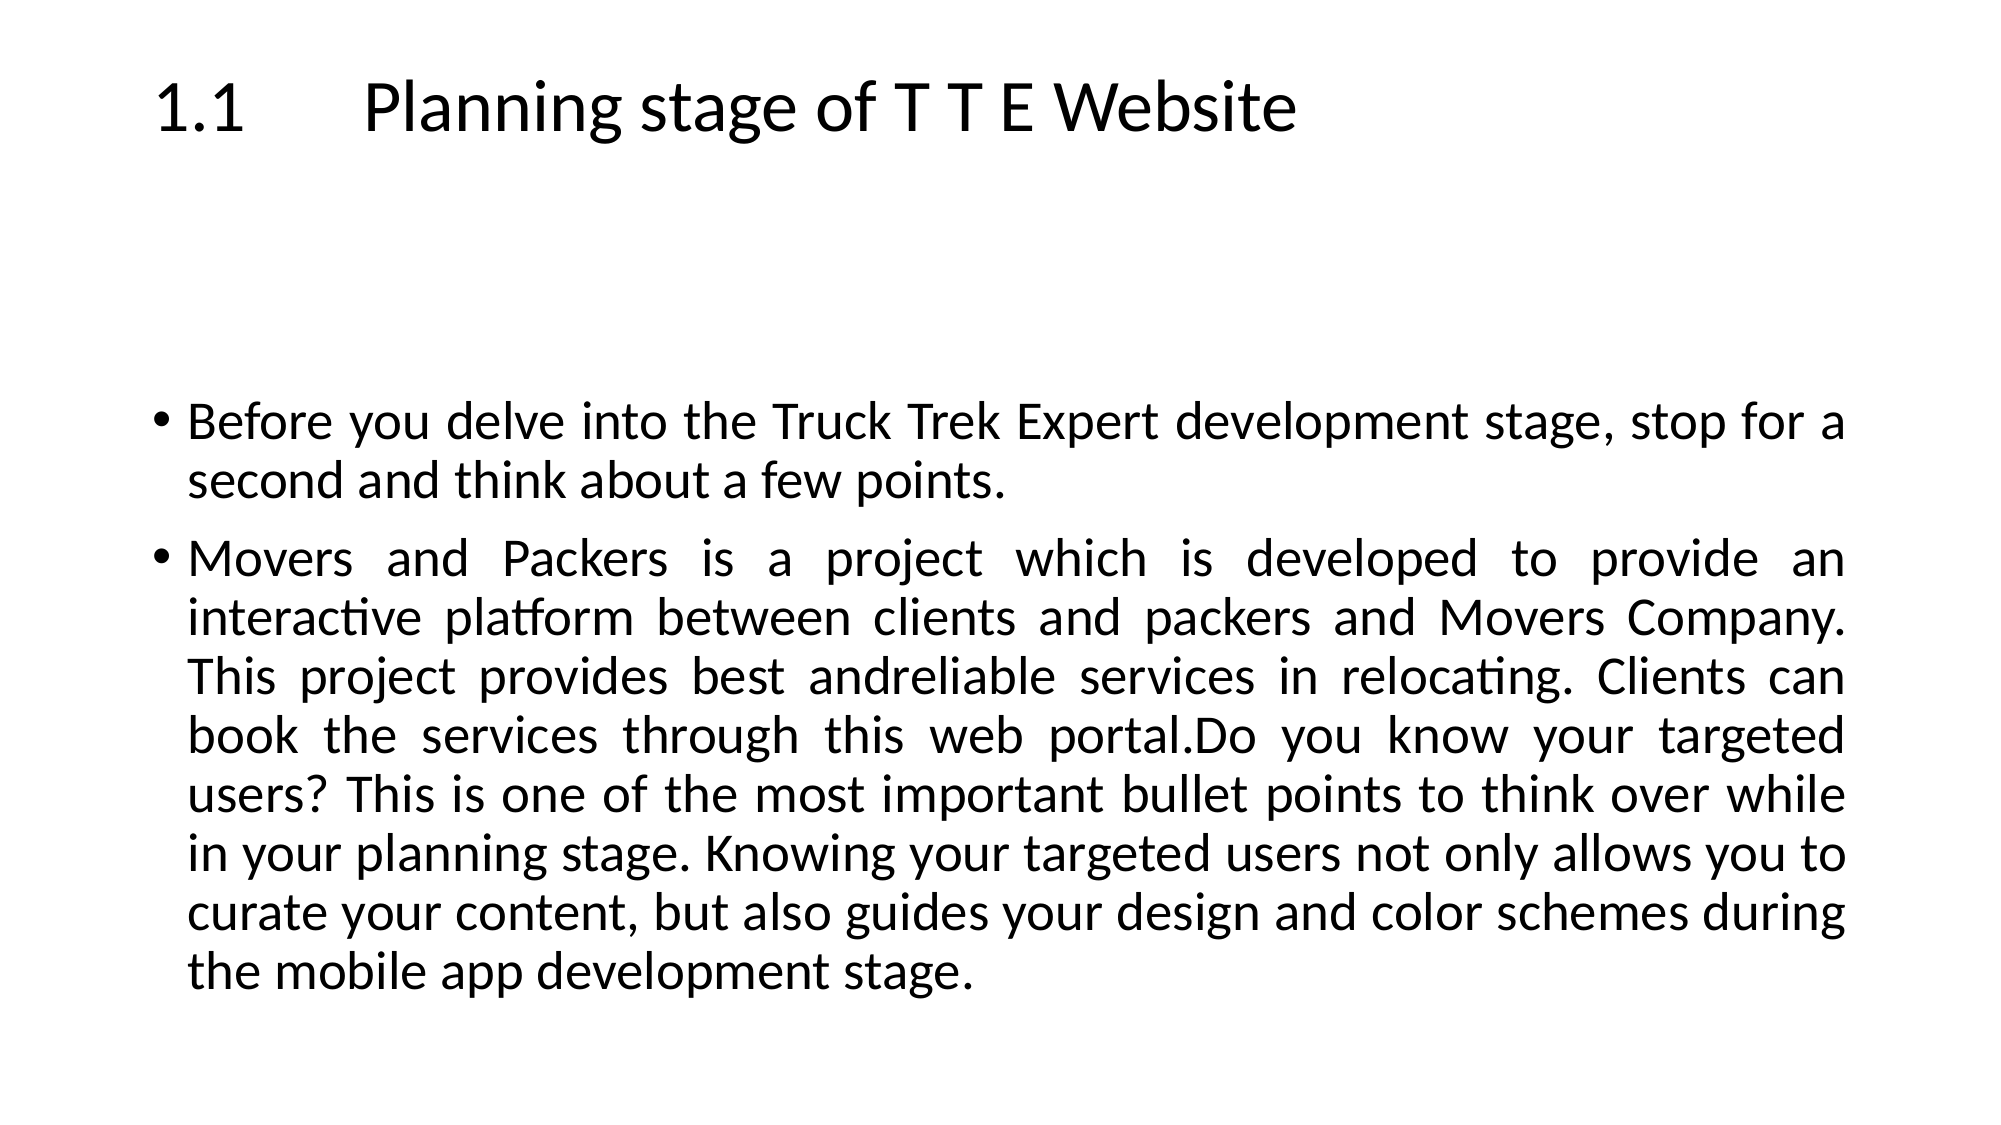

# 1.1       Planning stage of T T E Website

Before you delve into the Truck Trek Expert development stage, stop for a second and think about a few points.
Movers and Packers is a project which is developed to provide an interactive platform between clients and packers and Movers Company. This project provides best andreliable services in relocating. Clients can book the services through this web portal.Do you know your targeted users? This is one of the most important bullet points to think over while in your planning stage. Knowing your targeted users not only allows you to curate your content, but also guides your design and color schemes during the mobile app development stage.